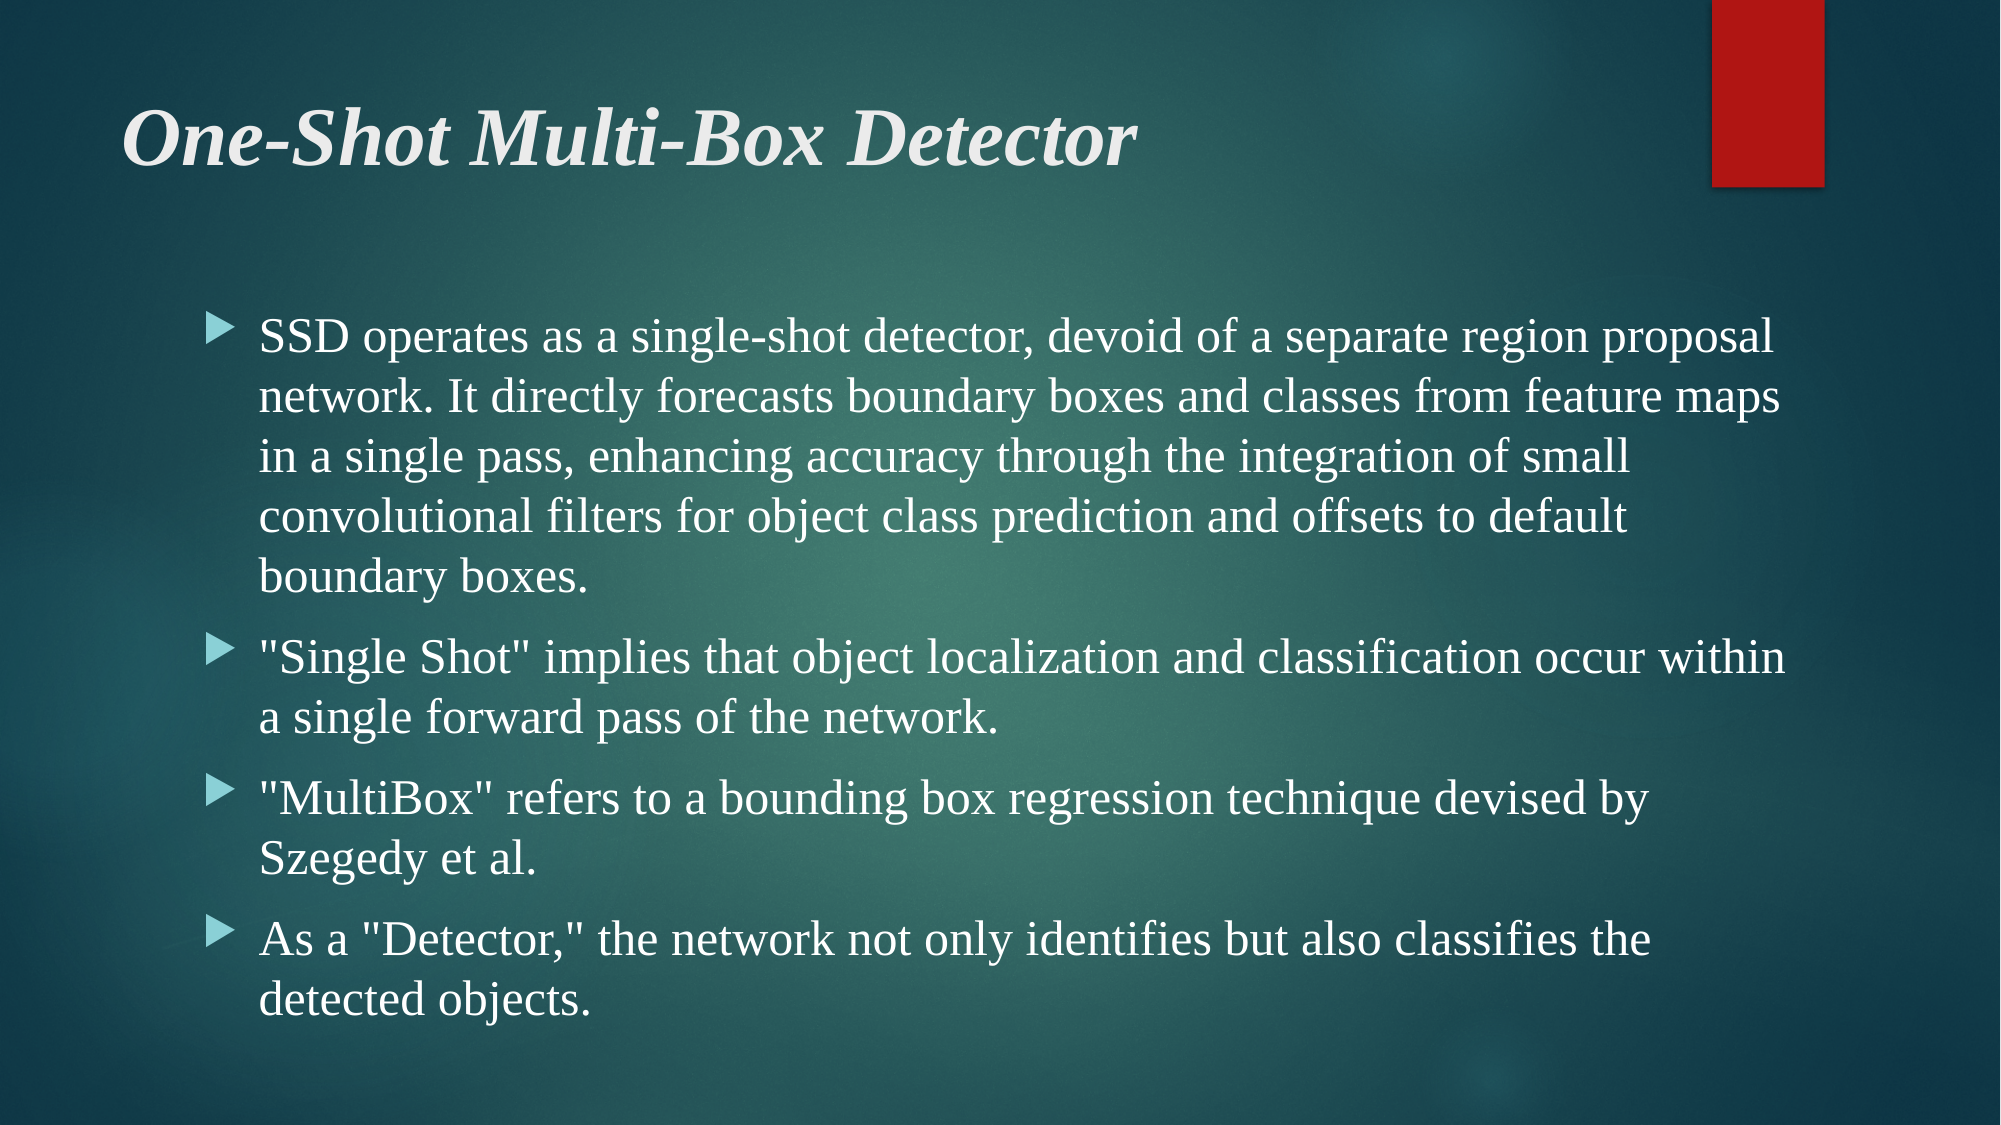

# One-Shot Multi-Box Detector
SSD operates as a single-shot detector, devoid of a separate region proposal network. It directly forecasts boundary boxes and classes from feature maps in a single pass, enhancing accuracy through the integration of small convolutional filters for object class prediction and offsets to default boundary boxes.
"Single Shot" implies that object localization and classification occur within a single forward pass of the network.
"MultiBox" refers to a bounding box regression technique devised by Szegedy et al.
As a "Detector," the network not only identifies but also classifies the detected objects.